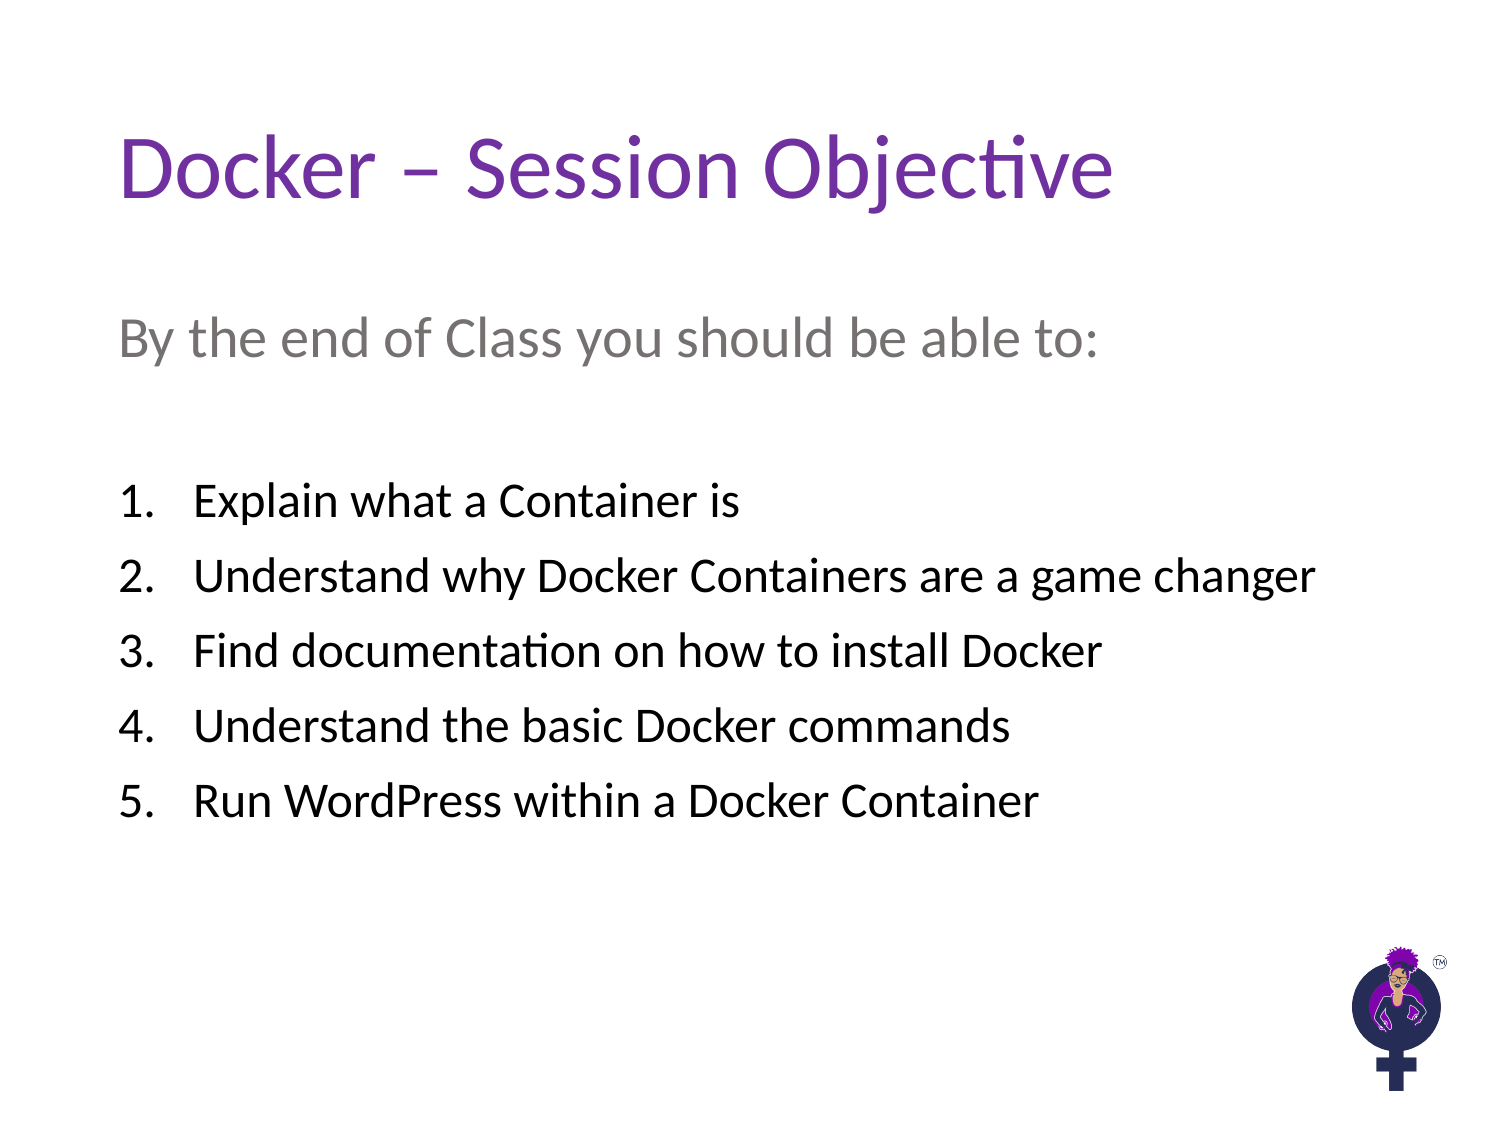

# Docker – Session Objective
By the end of Class you should be able to:

Explain what a Container is
Understand why Docker Containers are a game changer
Find documentation on how to install Docker
Understand the basic Docker commands
Run WordPress within a Docker Container